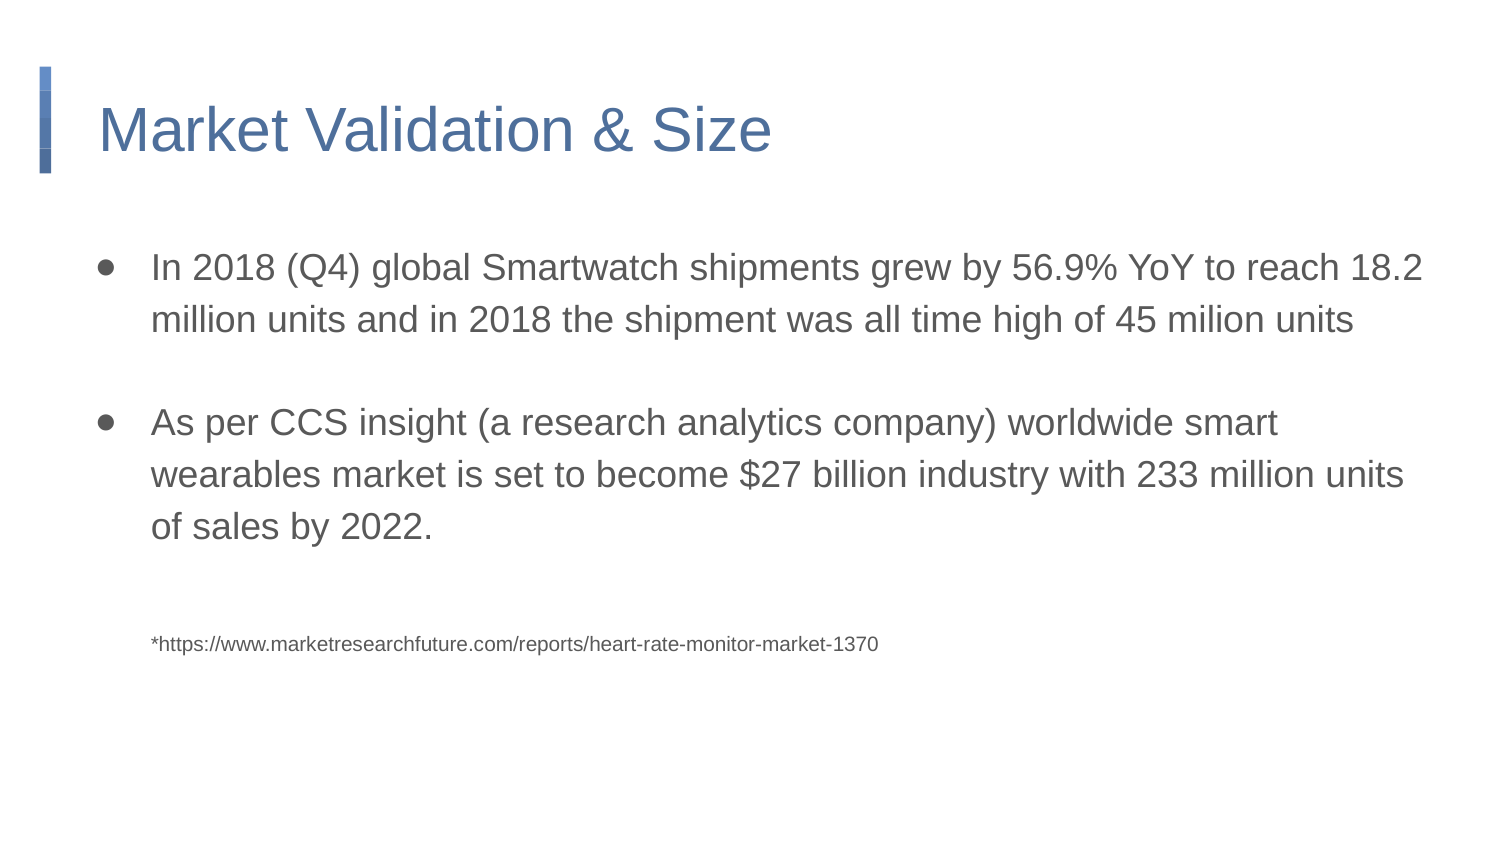

# Market Validation & Size
In 2018 (Q4) global Smartwatch shipments grew by 56.9% YoY to reach 18.2 million units and in 2018 the shipment was all time high of 45 milion units

As per CCS insight (a research analytics company) worldwide smart wearables market is set to become $27 billion industry with 233 million units of sales by 2022.

*https://www.marketresearchfuture.com/reports/heart-rate-monitor-market-1370